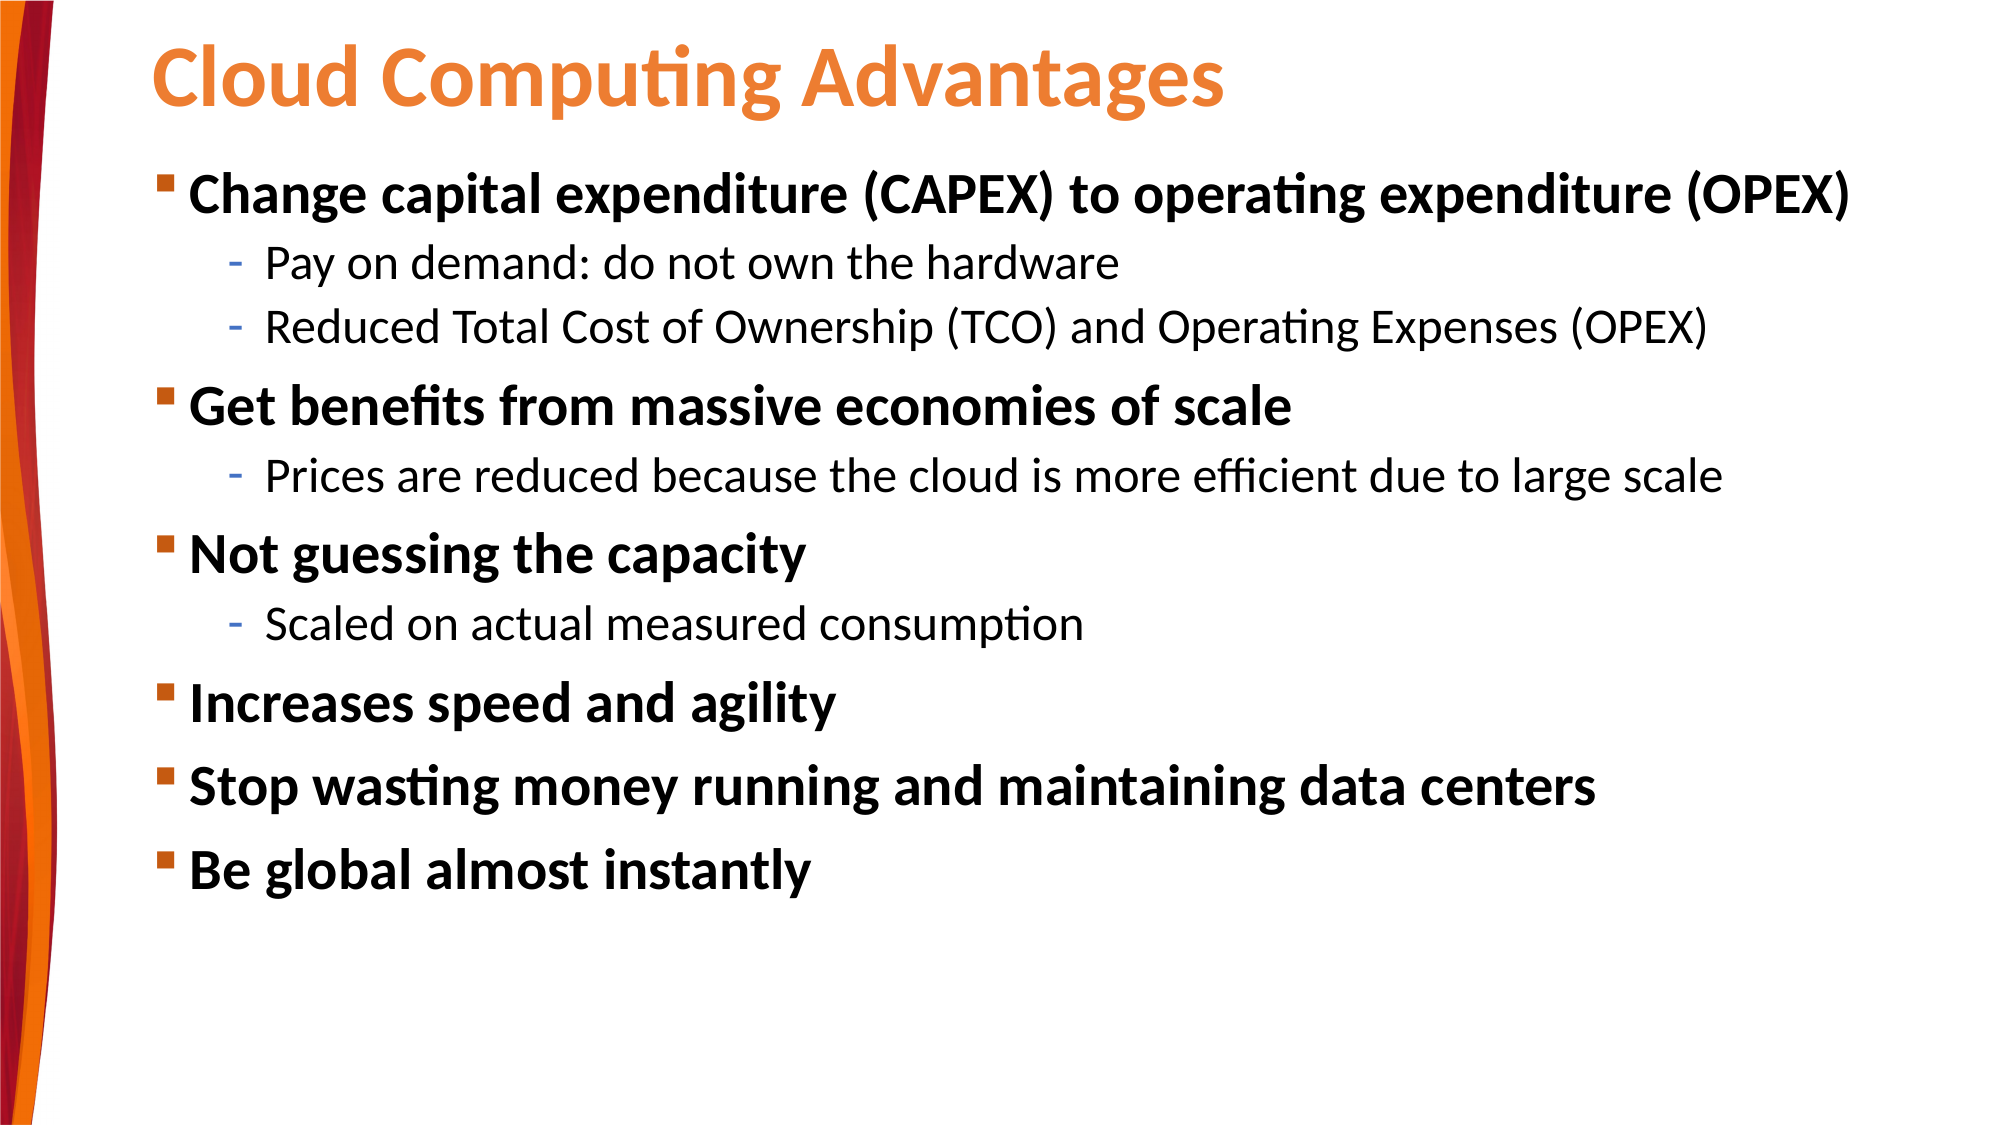

# Cloud Computing Advantages
Change capital expenditure (CAPEX) to operating expenditure (OPEX)
Pay on demand: do not own the hardware
Reduced Total Cost of Ownership (TCO) and Operating Expenses (OPEX)
Get benefits from massive economies of scale
Prices are reduced because the cloud is more efficient due to large scale
Not guessing the capacity
Scaled on actual measured consumption
Increases speed and agility
Stop wasting money running and maintaining data centers
Be global almost instantly